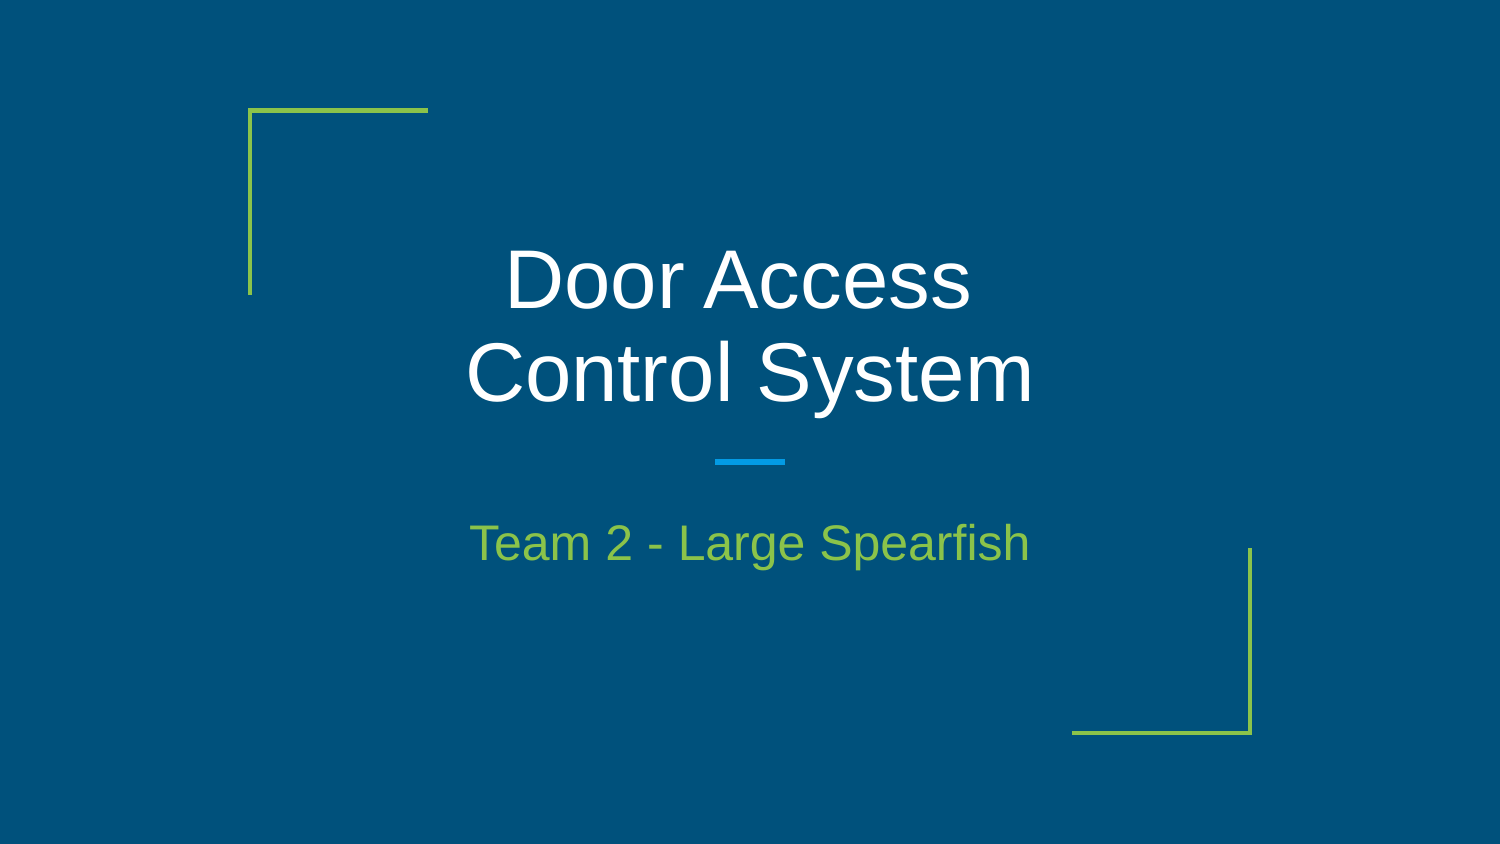

# Door Access
Control System
Team 2 - Large Spearfish